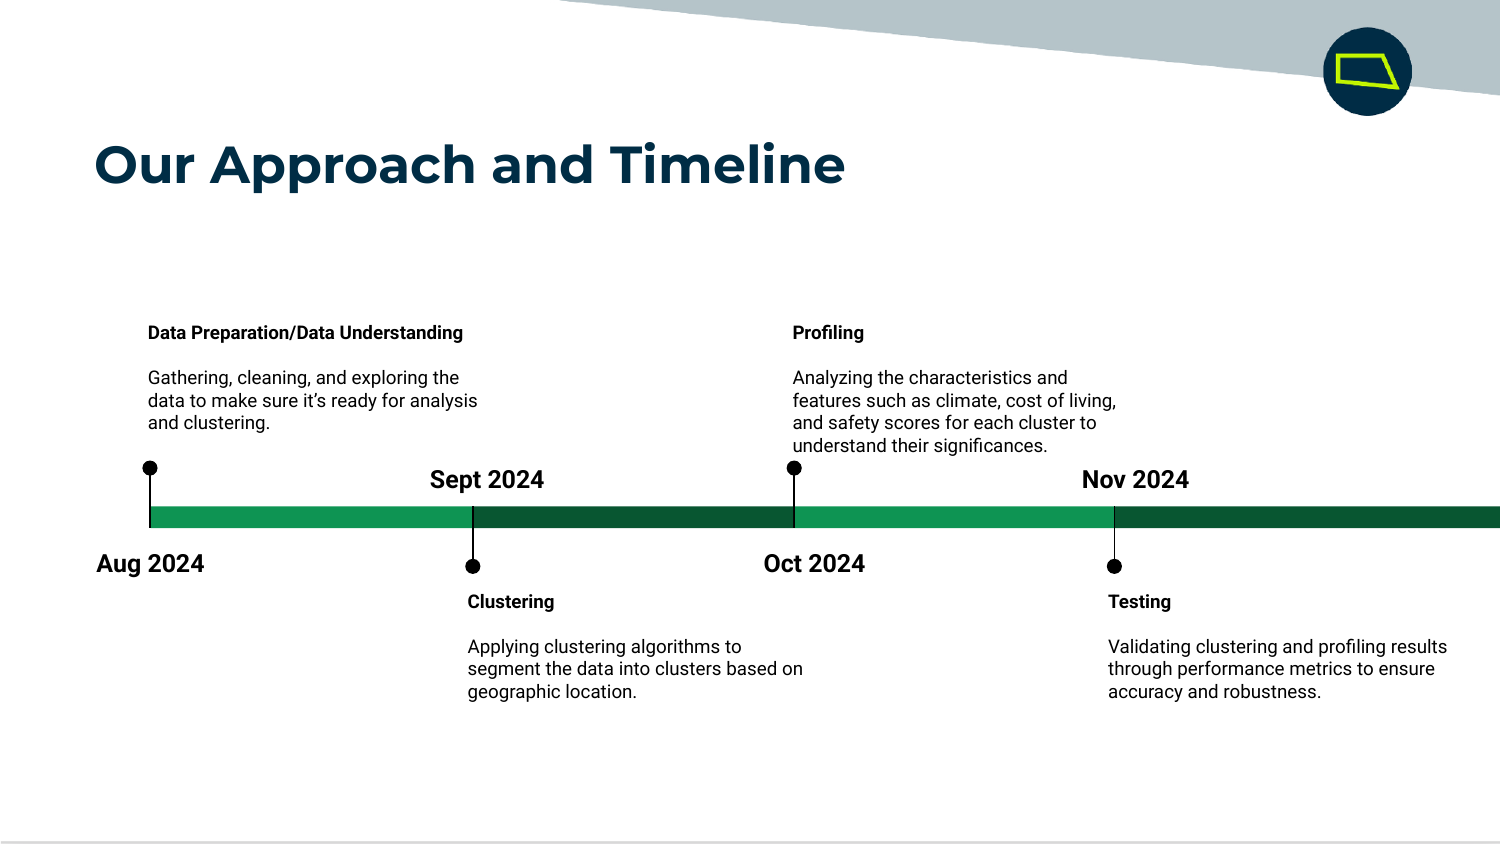

Our Approach and Timeline
Data Preparation/Data Understanding

Gathering, cleaning, and exploring the data to make sure it’s ready for analysis and clustering.

Aug 2024

Profiling

Analyzing the characteristics and features such as climate, cost of living, and safety scores for each cluster to understand their significances.

Oct 2024

Sept 2024

Clustering

Applying clustering algorithms to segment the data into clusters based on geographic location.

Nov 2024

Testing

Validating clustering and profiling results through performance metrics to ensure accuracy and robustness.